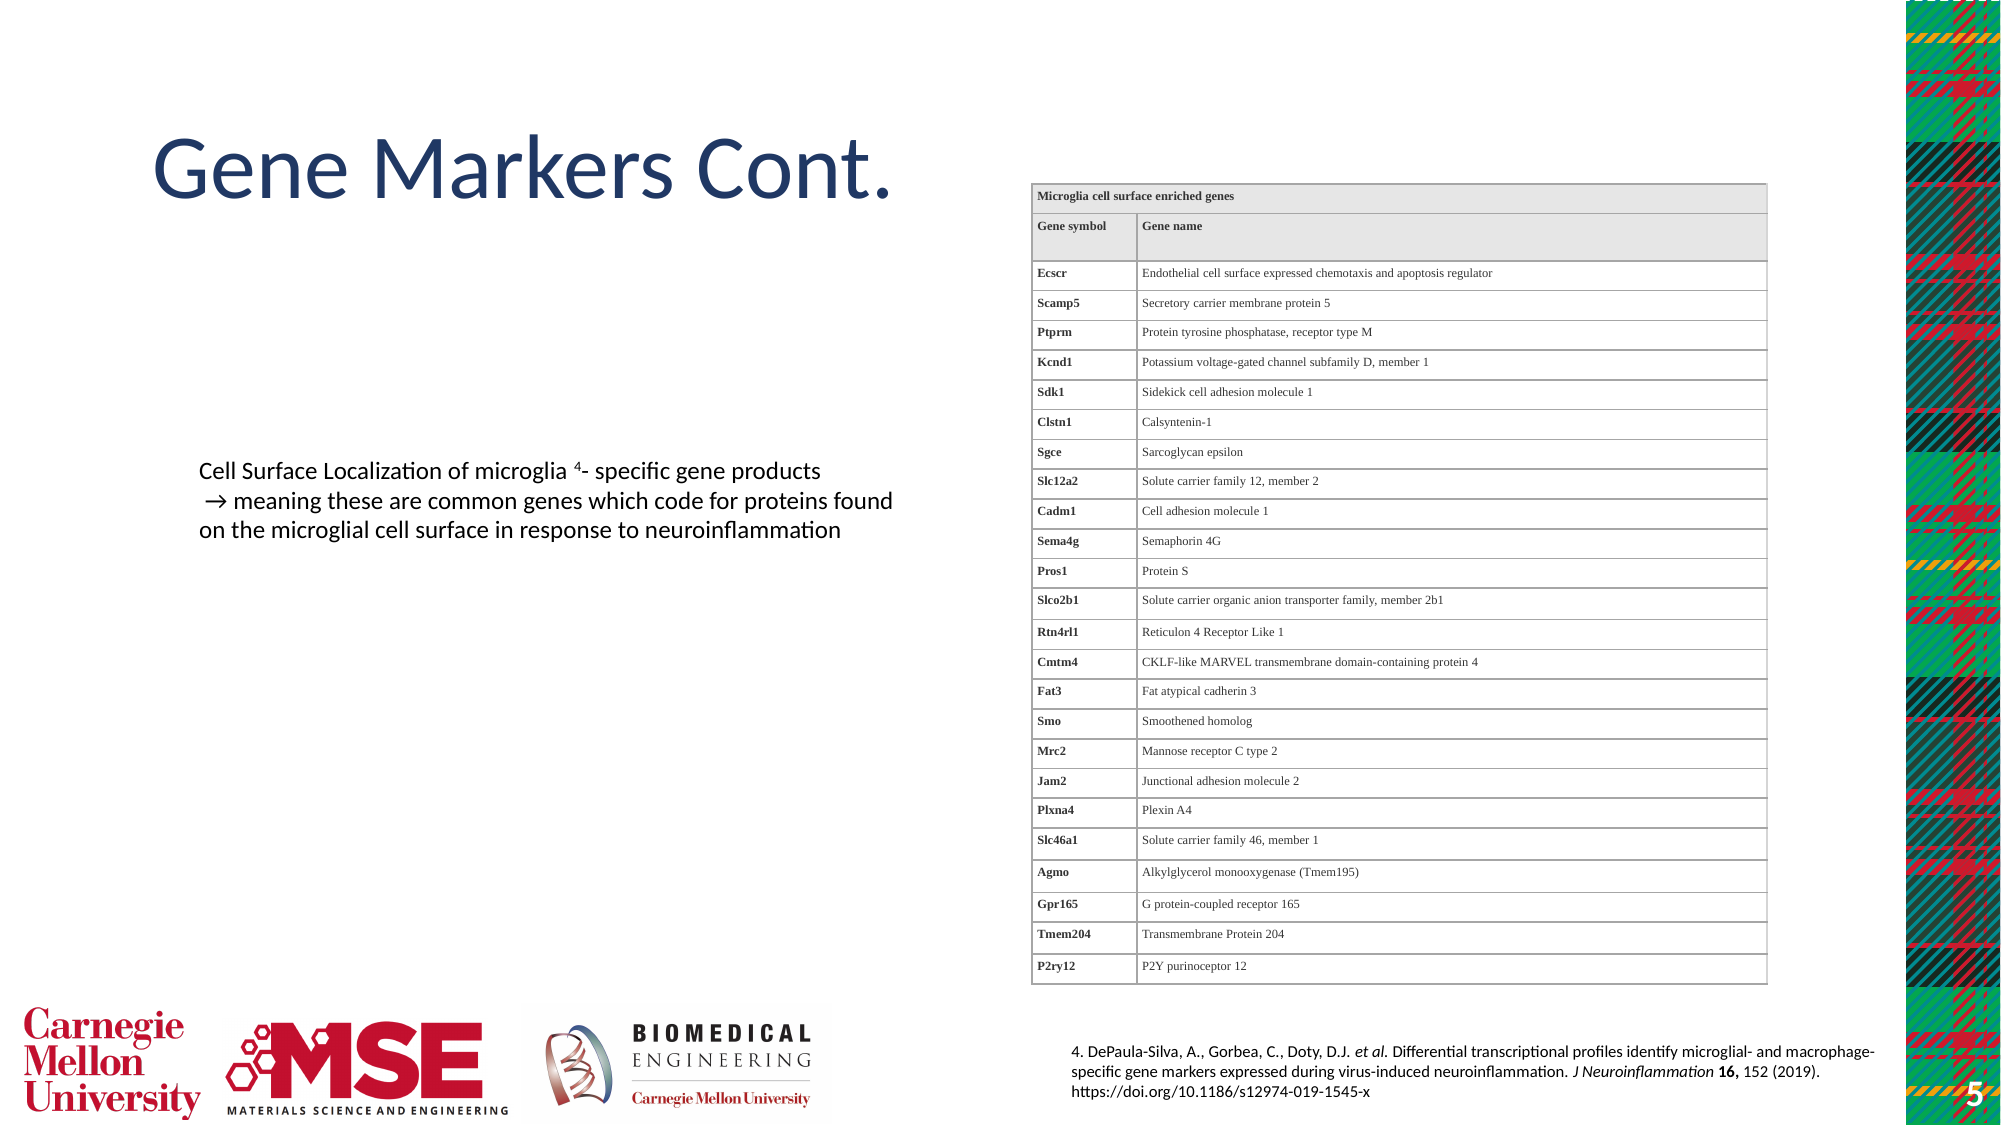

# Gene Markers Cont.
| Microglia cell surface enriched genes |  |
| --- | --- |
| Gene symbol | Gene name |
| Ecscr | Endothelial cell surface expressed chemotaxis and apoptosis regulator |
| Scamp5 | Secretory carrier membrane protein 5 |
| Ptprm | Protein tyrosine phosphatase, receptor type M |
| Kcnd1 | Potassium voltage-gated channel subfamily D, member 1 |
| Sdk1 | Sidekick cell adhesion molecule 1 |
| Clstn1 | Calsyntenin-1 |
| Sgce | Sarcoglycan epsilon |
| Slc12a2 | Solute carrier family 12, member 2 |
| Cadm1 | Cell adhesion molecule 1 |
| Sema4g | Semaphorin 4G |
| Pros1 | Protein S |
| Slco2b1 | Solute carrier organic anion transporter family, member 2b1 |
| Rtn4rl1 | Reticulon 4 Receptor Like 1 |
| Cmtm4 | CKLF-like MARVEL transmembrane domain-containing protein 4 |
| Fat3 | Fat atypical cadherin 3 |
| Smo | Smoothened homolog |
| Mrc2 | Mannose receptor C type 2 |
| Jam2 | Junctional adhesion molecule 2 |
| Plxna4 | Plexin A4 |
| Slc46a1 | Solute carrier family 46, member 1 |
| Agmo | Alkylglycerol monooxygenase (Tmem195) |
| Gpr165 | G protein-coupled receptor 165 |
| Tmem204 | Transmembrane Protein 204 |
| P2ry12 | P2Y purinoceptor 12 |
Cell Surface Localization of microglia 4- specific gene products
 → meaning these are common genes which code for proteins found on the microglial cell surface in response to neuroinflammation

5
4. DePaula-Silva, A., Gorbea, C., Doty, D.J. et al. Differential transcriptional profiles identify microglial- and macrophage-specific gene markers expressed during virus-induced neuroinflammation. J Neuroinflammation 16, 152 (2019). https://doi.org/10.1186/s12974-019-1545-x
5